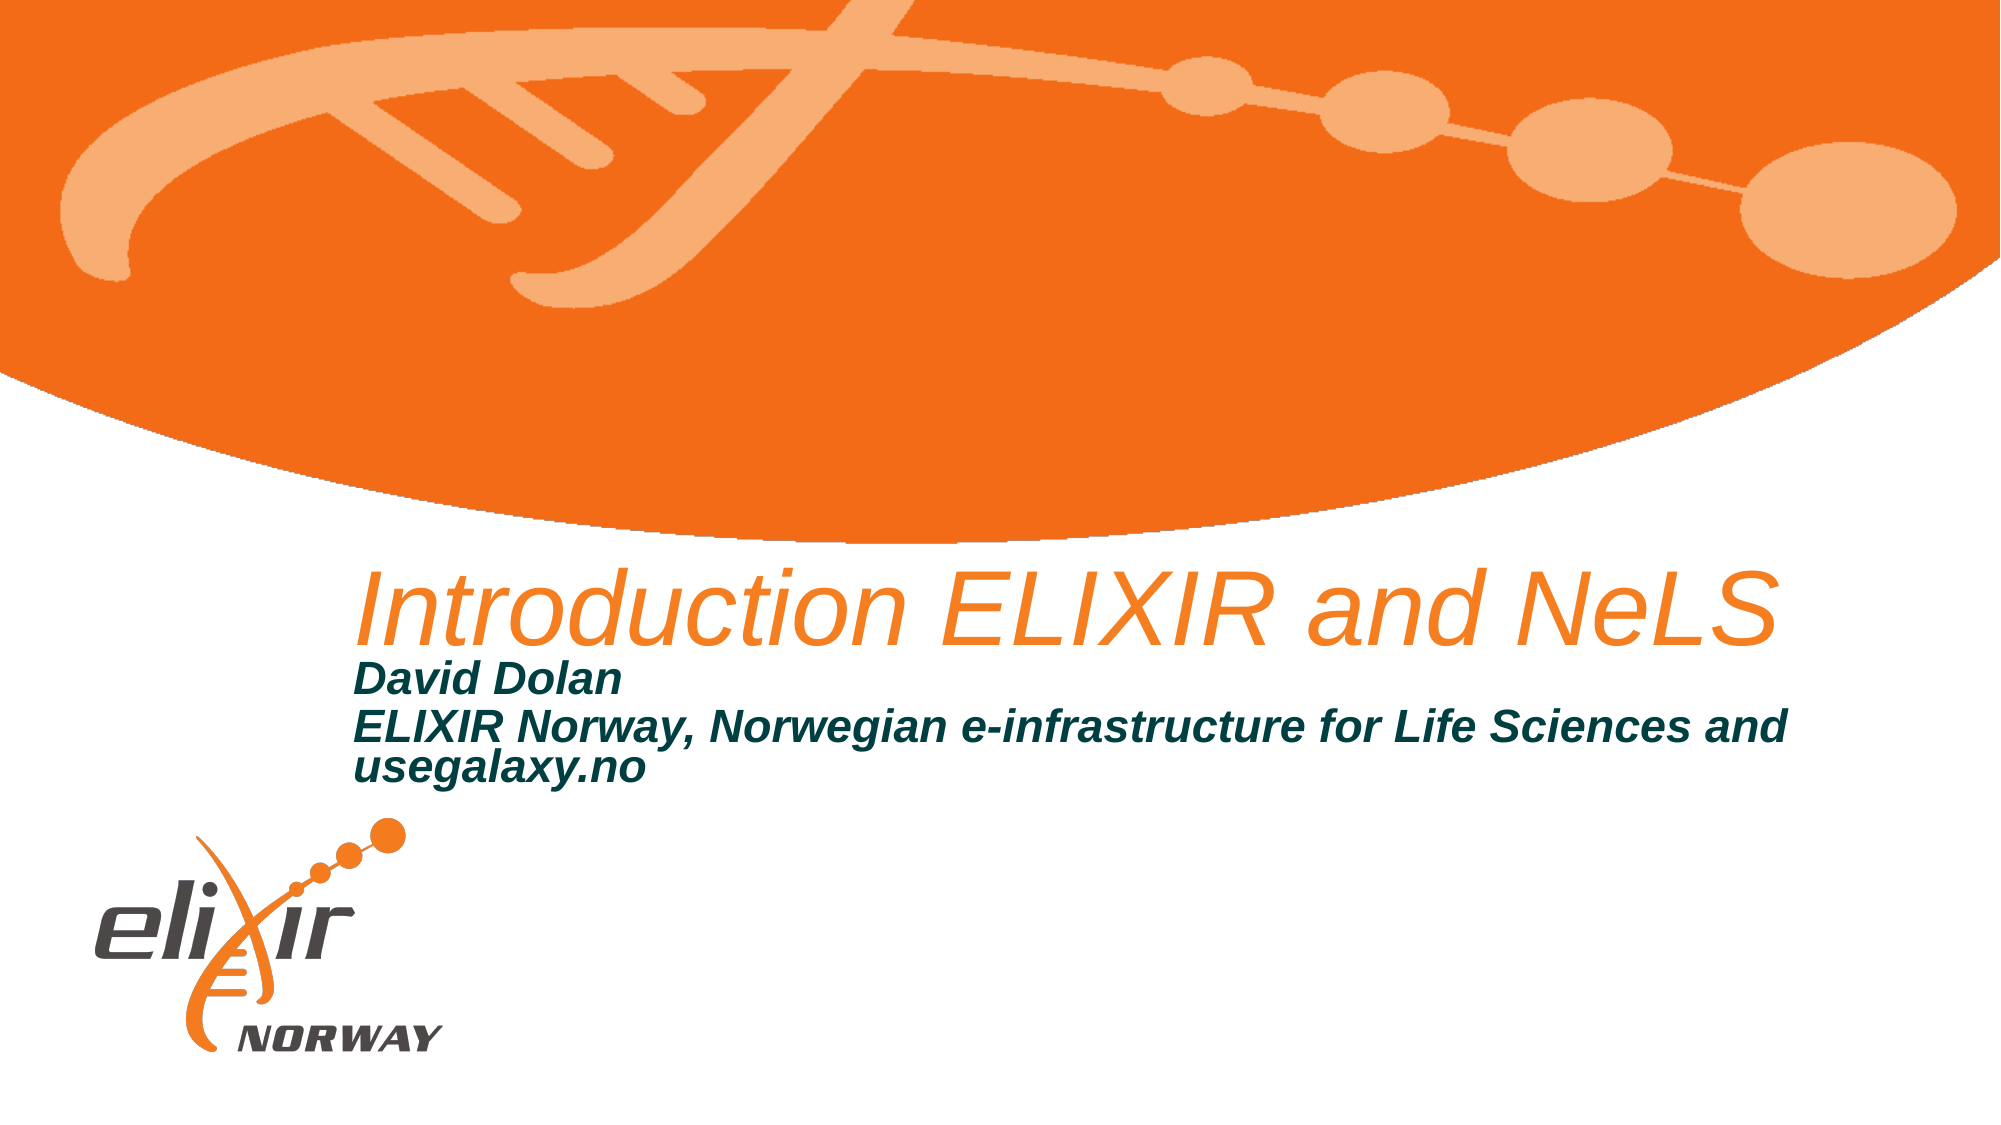

Introduction ELIXIR and NeLS
David Dolan
ELIXIR Norway, Norwegian e-infrastructure for Life Sciences and usegalaxy.no